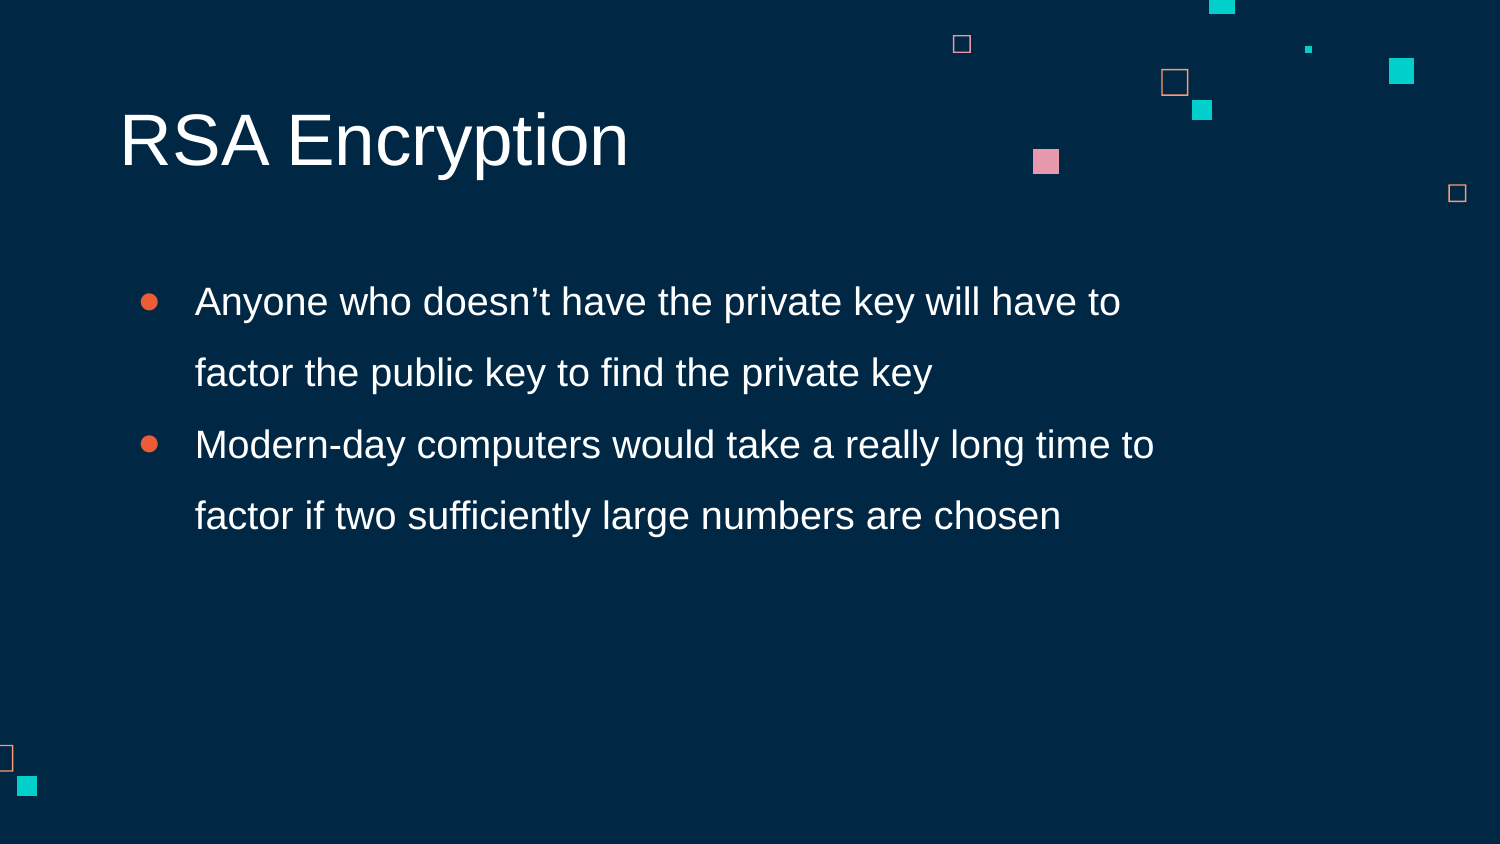

# RSA Encryption
Anyone who doesn’t have the private key will have to factor the public key to find the private key
Modern-day computers would take a really long time to factor if two sufficiently large numbers are chosen